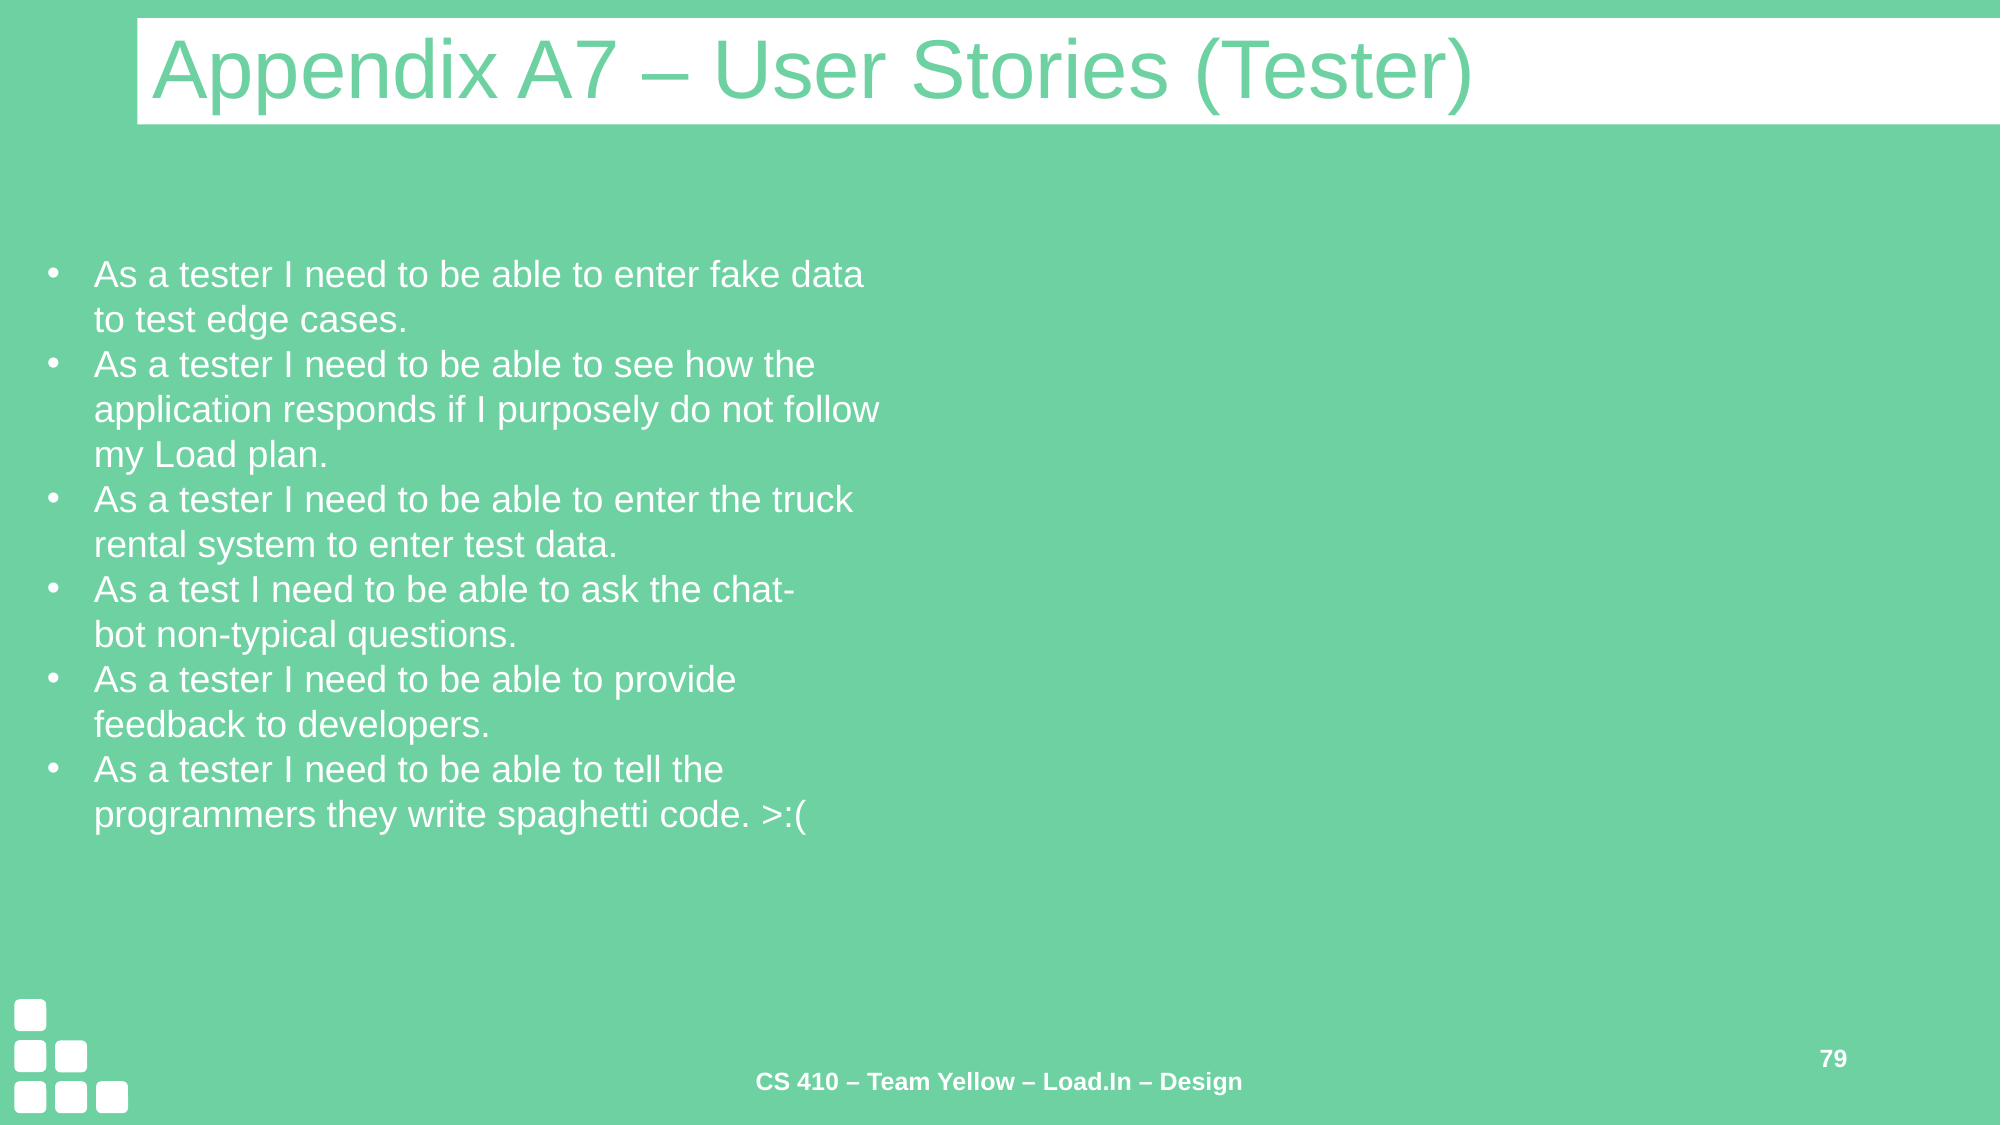

Appendix A7 – User Stories (Tester)
As a tester I need to be able to enter fake data to test edge cases.
As a tester I need to be able to see how the application responds if I purposely do not follow my Load plan.
As a tester I need to be able to enter the truck rental system to enter test data.
As a test I need to be able to ask the chat-bot non-typical questions.
As a tester I need to be able to provide feedback to developers.
As a tester I need to be able to tell the programmers they write spaghetti code. >:(

CS 410 – Team Yellow – Load.In – Design
79